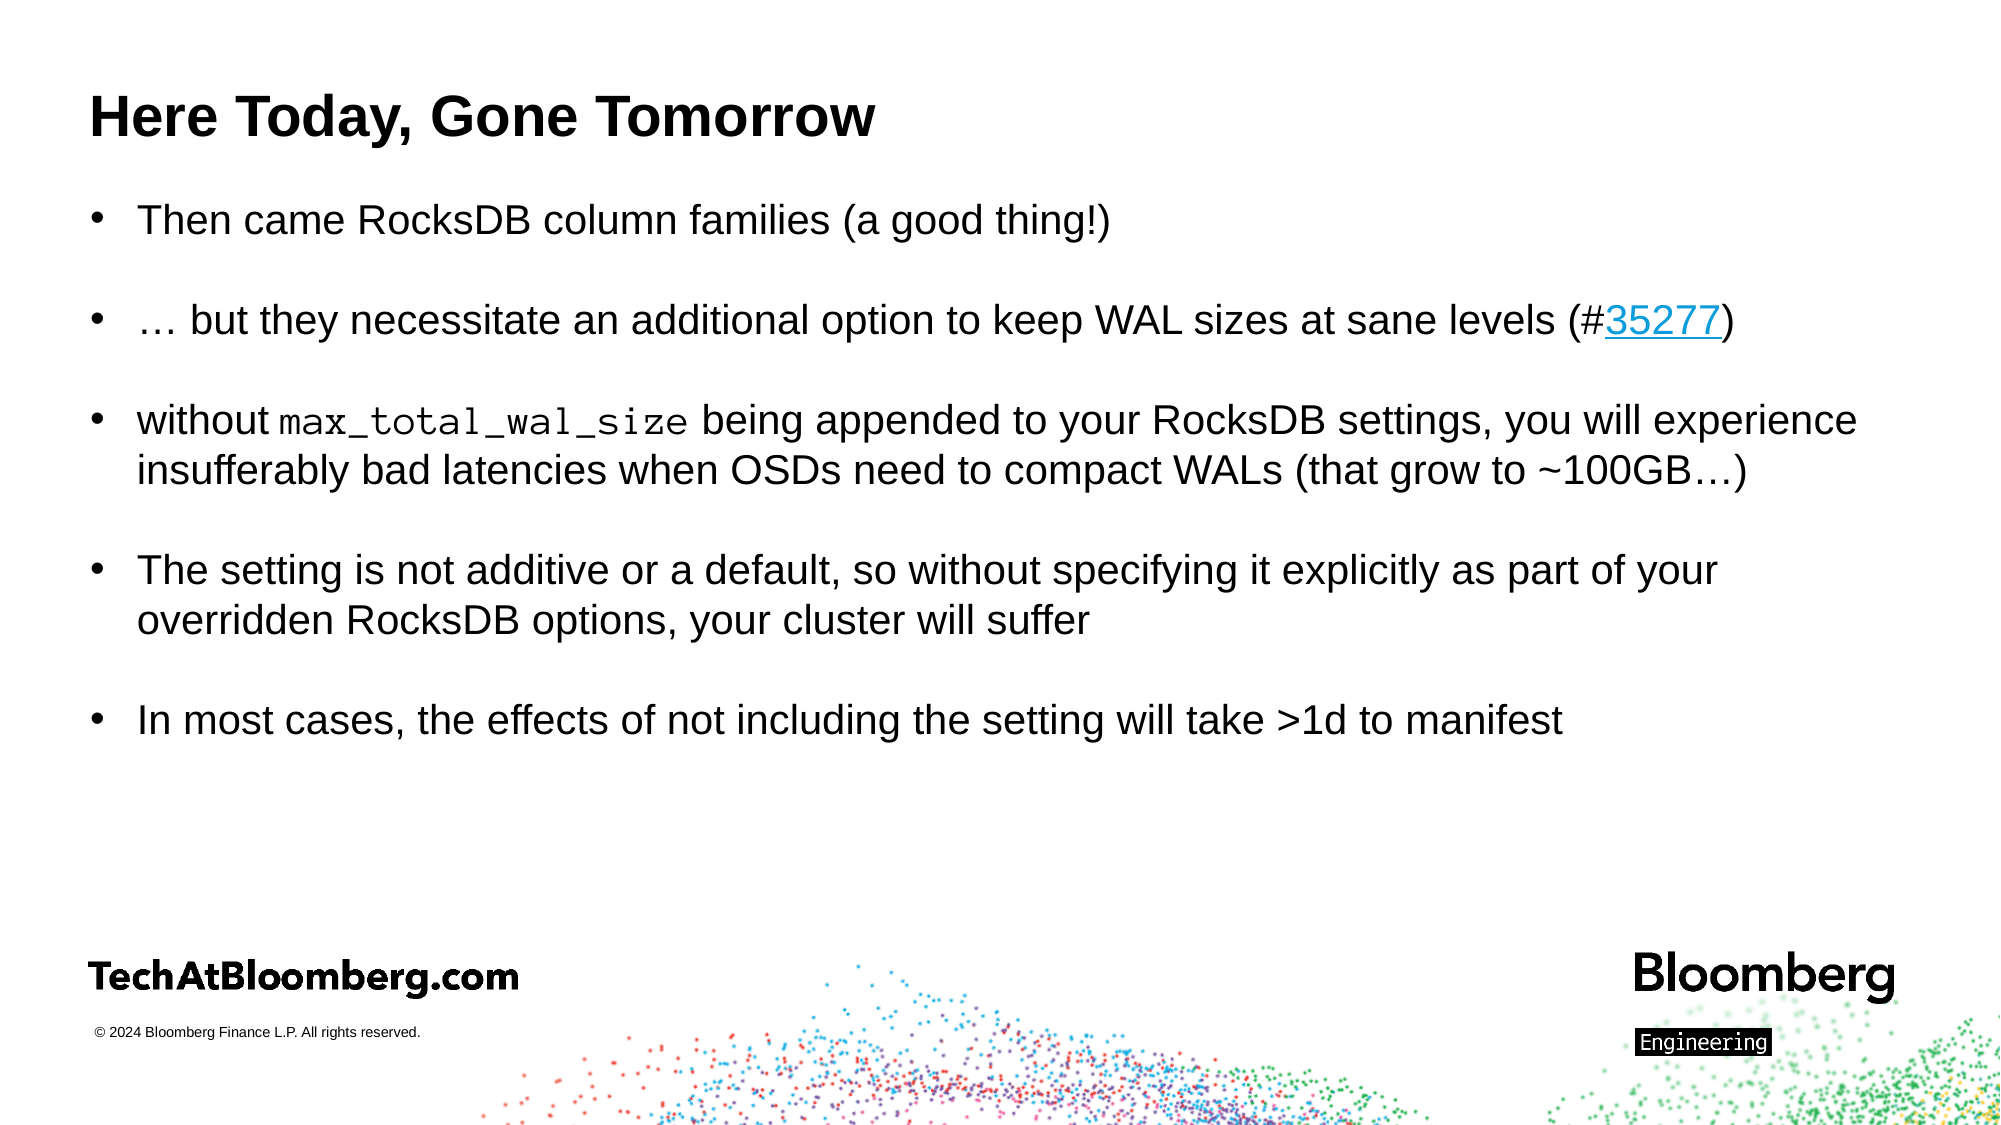

# Here Today, Gone Tomorrow
Then came RocksDB column families (a good thing!)

… but they necessitate an additional option to keep WAL sizes at sane levels (#35277)

without max_total_wal_size being appended to your RocksDB settings, you will experience insufferably bad latencies when OSDs need to compact WALs (that grow to ~100GB…)

The setting is not additive or a default, so without specifying it explicitly as part of your overridden RocksDB options, your cluster will suffer

In most cases, the effects of not including the setting will take >1d to manifest